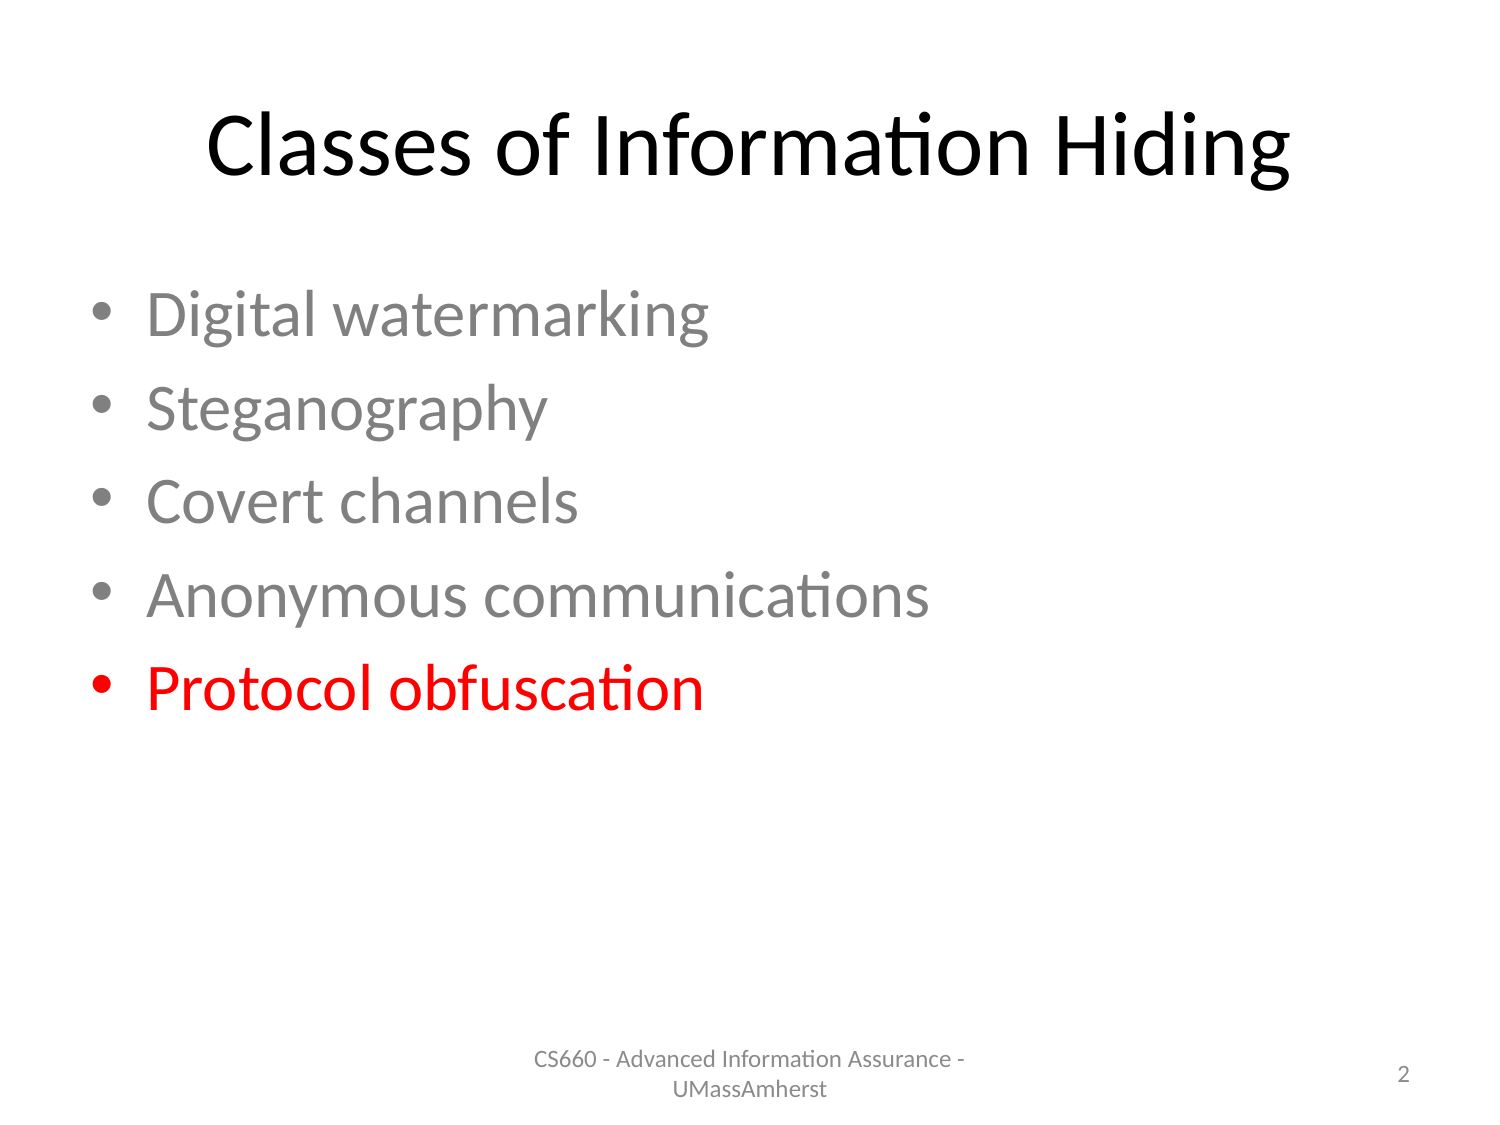

# Classes of Information Hiding
Digital watermarking
Steganography
Covert channels
Anonymous communications
Protocol obfuscation
CS660 - Advanced Information Assurance - UMassAmherst
2